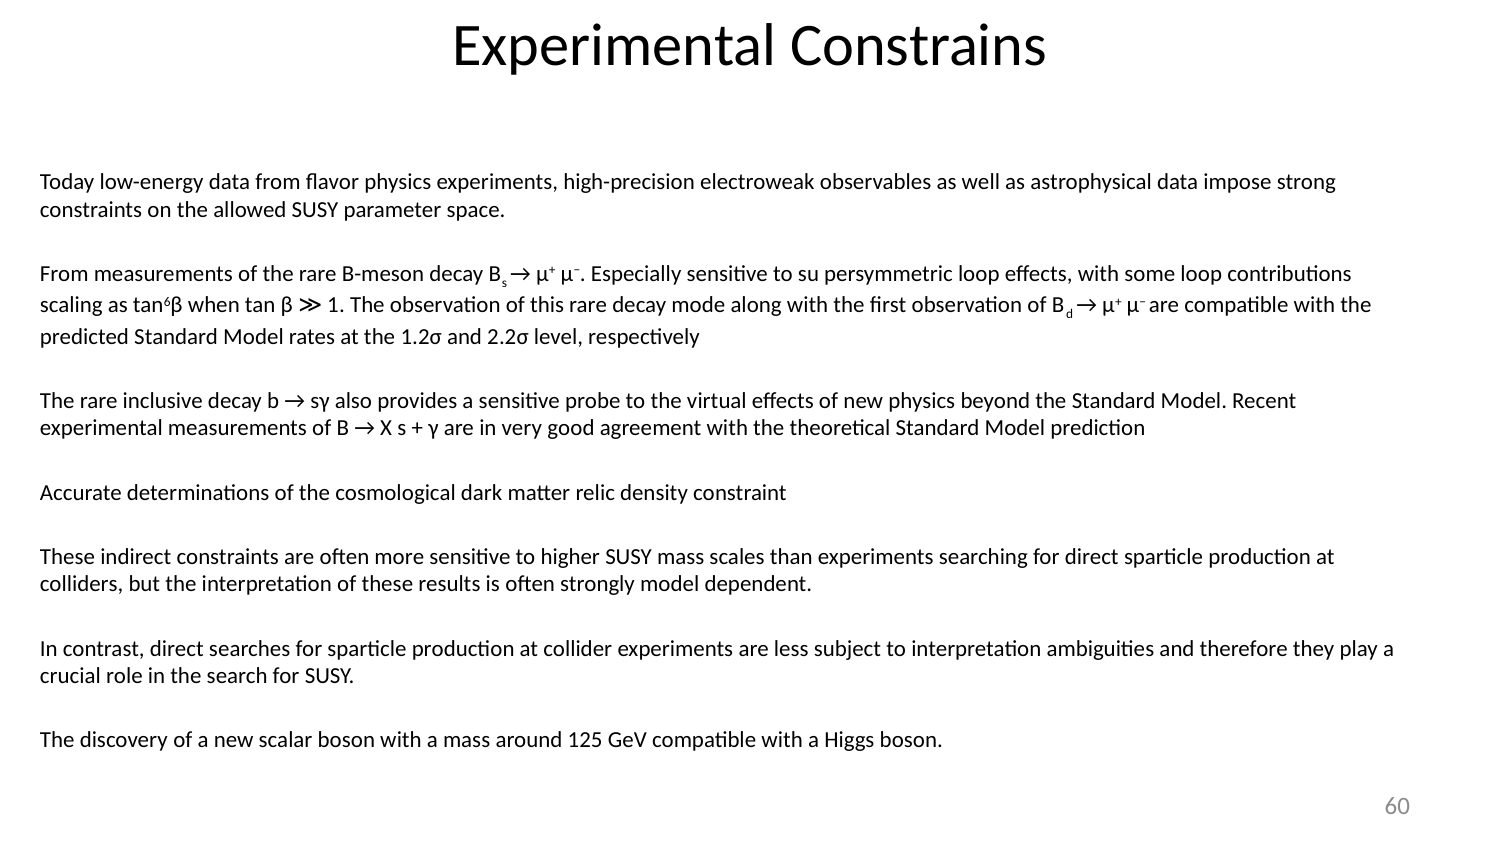

# Experimental Constrains
Today low-energy data from flavor physics experiments, high-precision electroweak observables as well as astrophysical data impose strong constraints on the allowed SUSY parameter space.

From measurements of the rare B-meson decay Bs → μ+ μ−. Especially sensitive to su persymmetric loop effects, with some loop contributions scaling as tan6β when tan β ≫ 1. The observation of this rare decay mode along with the first observation of Bd → μ+ μ− are compatible with the predicted Standard Model rates at the 1.2σ and 2.2σ level, respectively

The rare inclusive decay b → sγ also provides a sensitive probe to the virtual effects of new physics beyond the Standard Model. Recent experimental measurements of B → X s + γ are in very good agreement with the theoretical Standard Model prediction

Accurate determinations of the cosmological dark matter relic density constraint

These indirect constraints are often more sensitive to higher SUSY mass scales than experiments searching for direct sparticle production at colliders, but the interpretation of these results is often strongly model dependent.

In contrast, direct searches for sparticle production at collider experiments are less subject to interpretation ambiguities and therefore they play a crucial role in the search for SUSY.

The discovery of a new scalar boson with a mass around 125 GeV compatible with a Higgs boson.
60